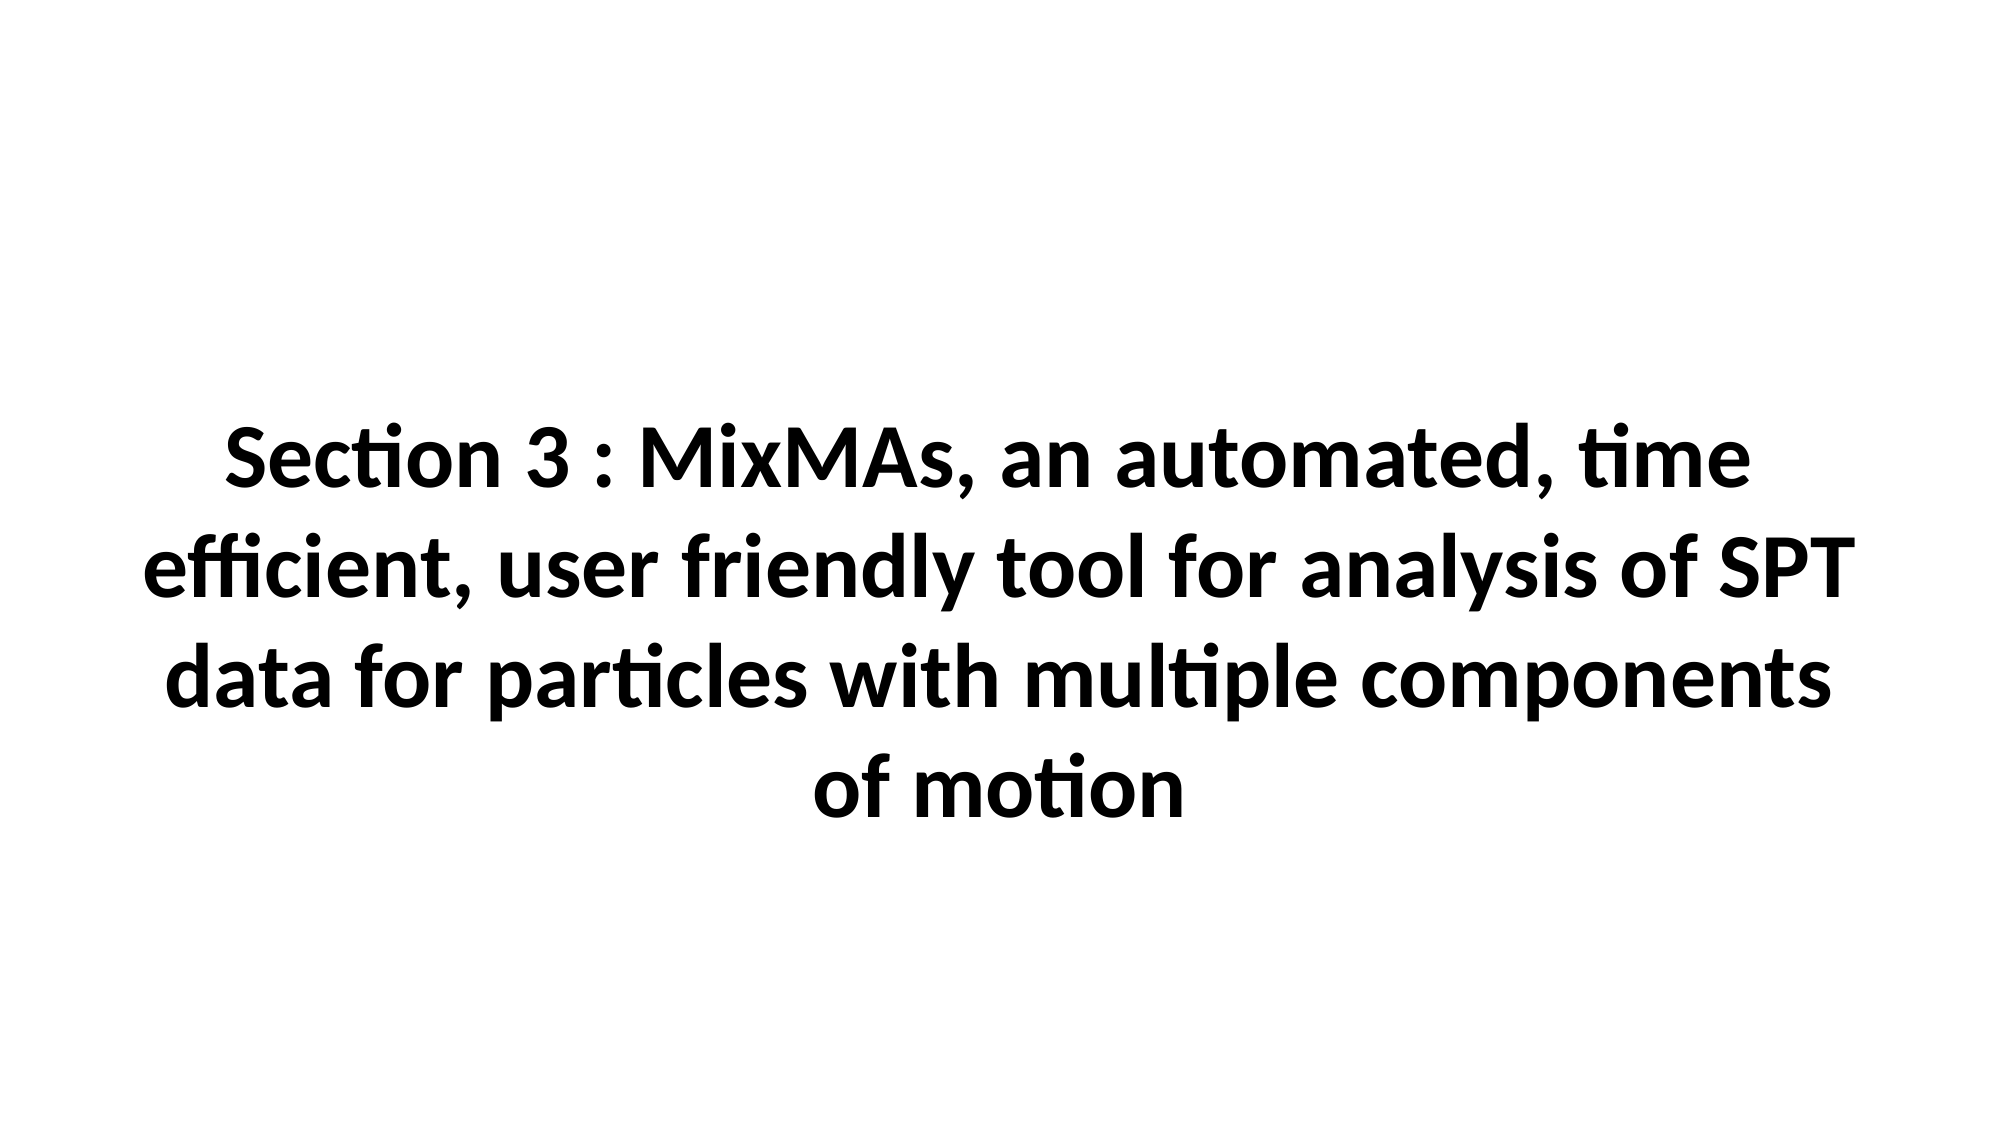

Section 3 : MixMAs, an automated, time  efficient, user friendly tool for analysis of SPT data for particles with multiple components of motion